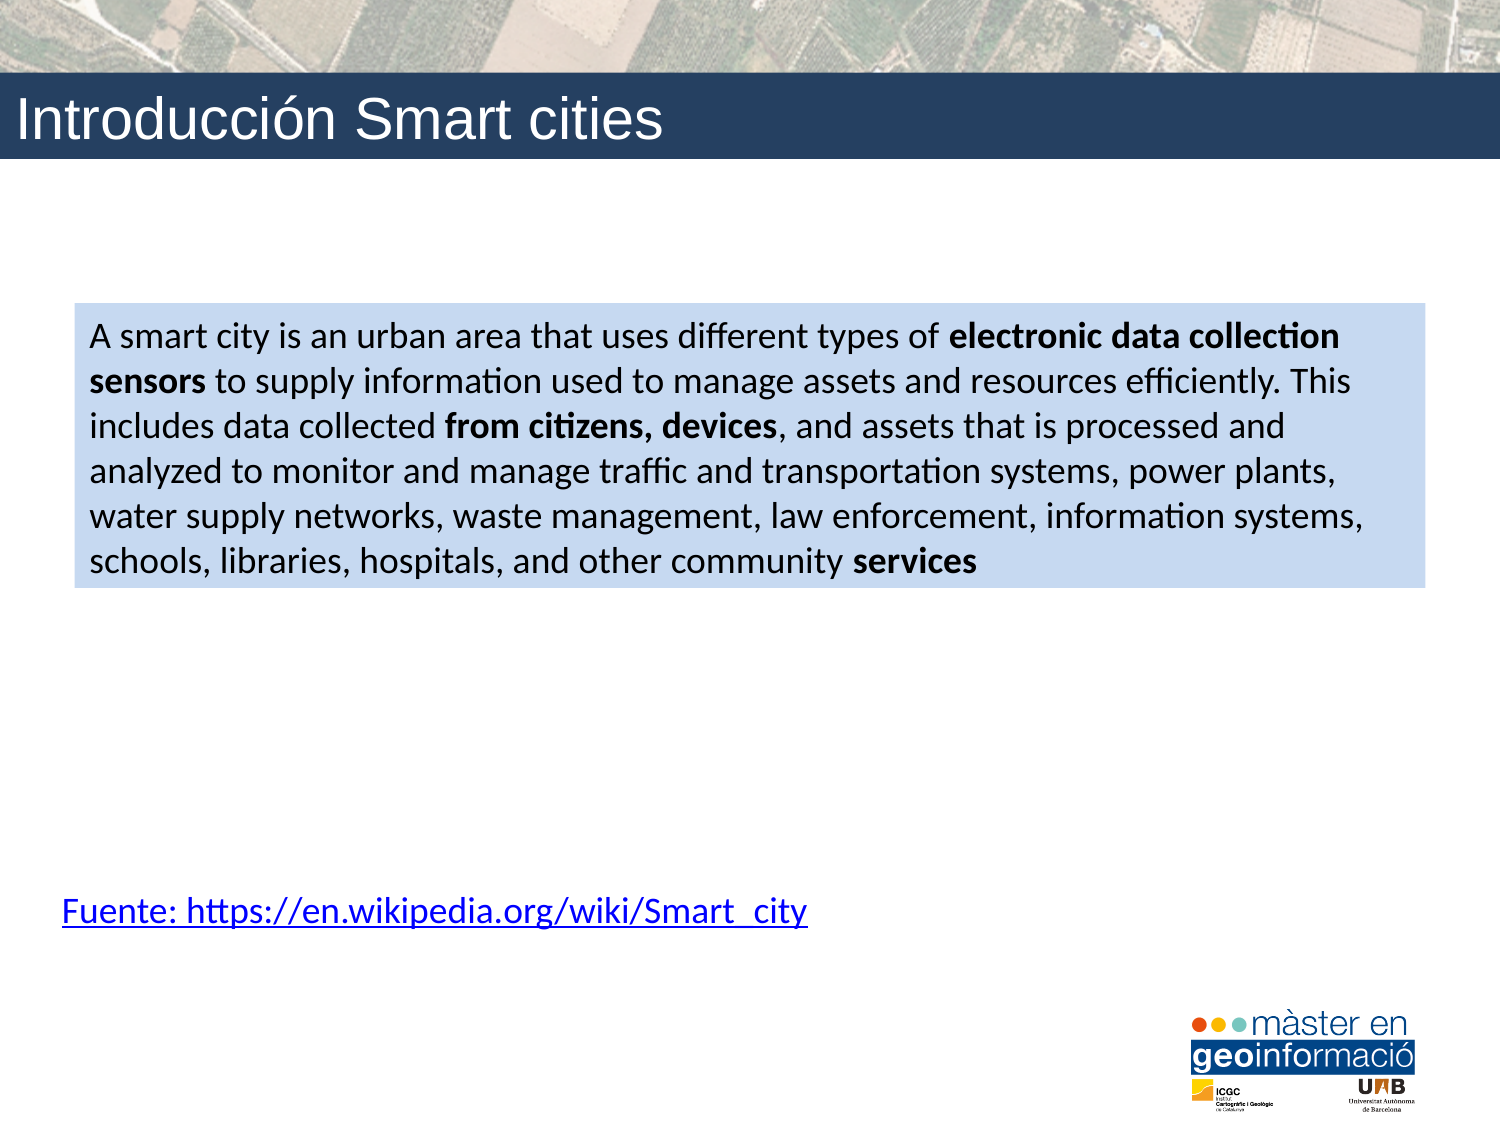

# Introducción Smart cities
A smart city is an urban area that uses different types of electronic data collection sensors to supply information used to manage assets and resources efficiently. This includes data collected from citizens, devices, and assets that is processed and analyzed to monitor and manage traffic and transportation systems, power plants, water supply networks, waste management, law enforcement, information systems, schools, libraries, hospitals, and other community services
Fuente: https://en.wikipedia.org/wiki/Smart_city